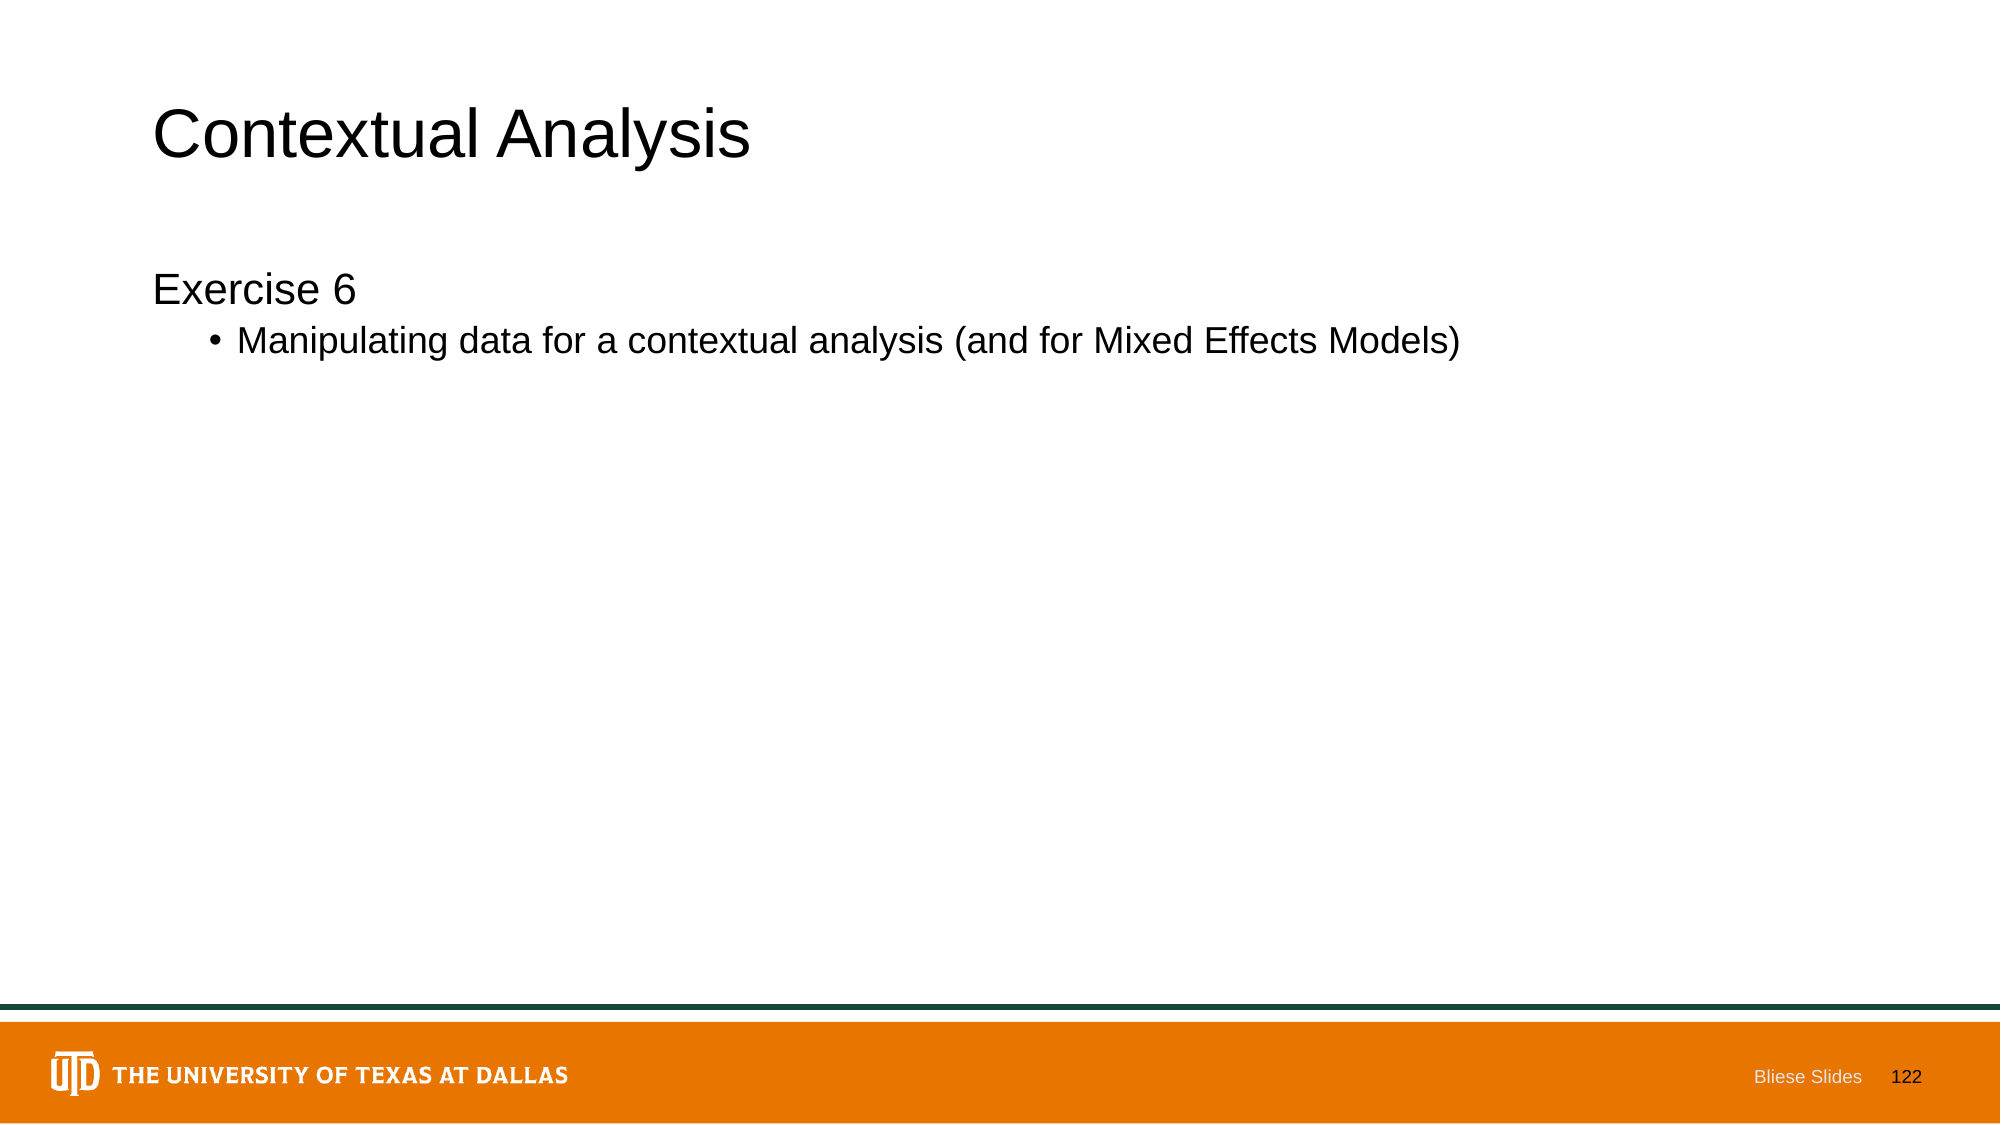

# Contextual Analysis
Exercise 6
Manipulating data for a contextual analysis (and for Mixed Effects Models)
Bliese Slides
122